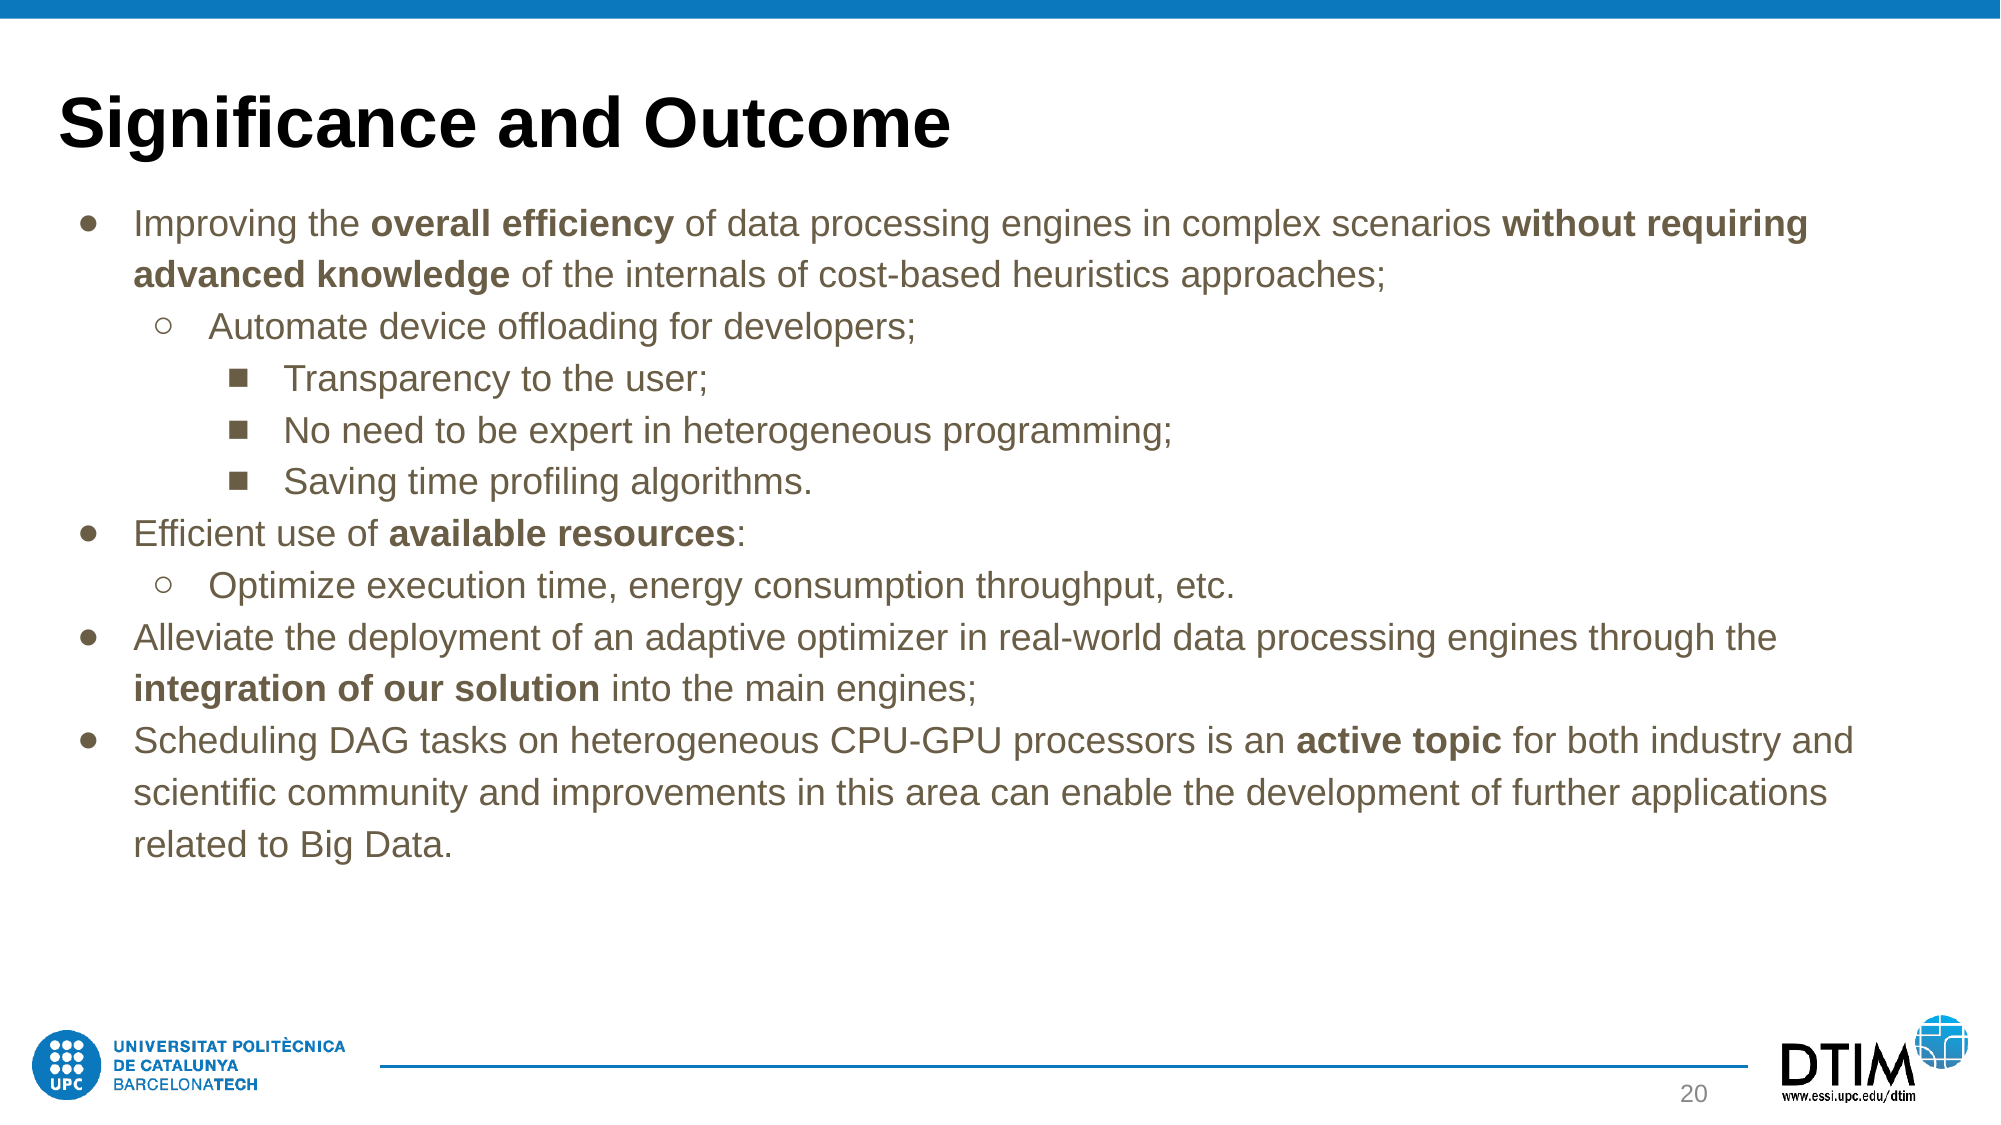

Significance and Outcome
Improving the overall efficiency of data processing engines in complex scenarios without requiring advanced knowledge of the internals of cost-based heuristics approaches;
Automate device offloading for developers;
Transparency to the user;
No need to be expert in heterogeneous programming;
Saving time profiling algorithms.
Efficient use of available resources:
Optimize execution time, energy consumption throughput, etc.
Alleviate the deployment of an adaptive optimizer in real-world data processing engines through the integration of our solution into the main engines;
Scheduling DAG tasks on heterogeneous CPU-GPU processors is an active topic for both industry and scientific community and improvements in this area can enable the development of further applications related to Big Data.
20